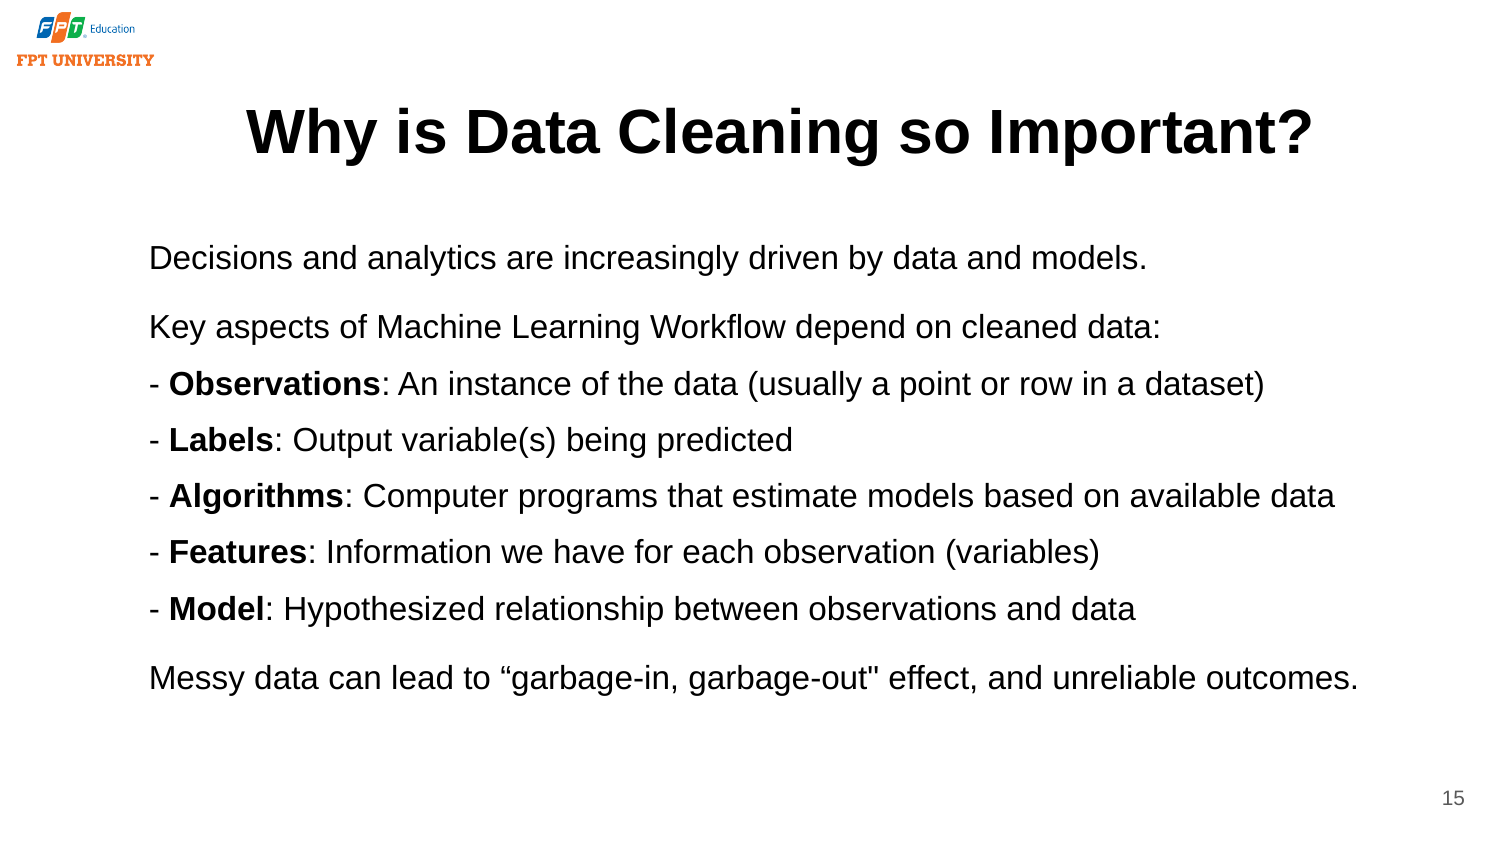

# Why is Data Cleaning so Important?
Decisions and analytics are increasingly driven by data and models.

Key aspects of Machine Learning Workflow depend on cleaned data:
- Observations: An instance of the data (usually a point or row in a dataset)
- Labels: Output variable(s) being predicted
- Algorithms: Computer programs that estimate models based on available data
- Features: Information we have for each observation (variables)
- Model: Hypothesized relationship between observations and data

Messy data can lead to “garbage-in, garbage-out" effect, and unreliable outcomes.
15